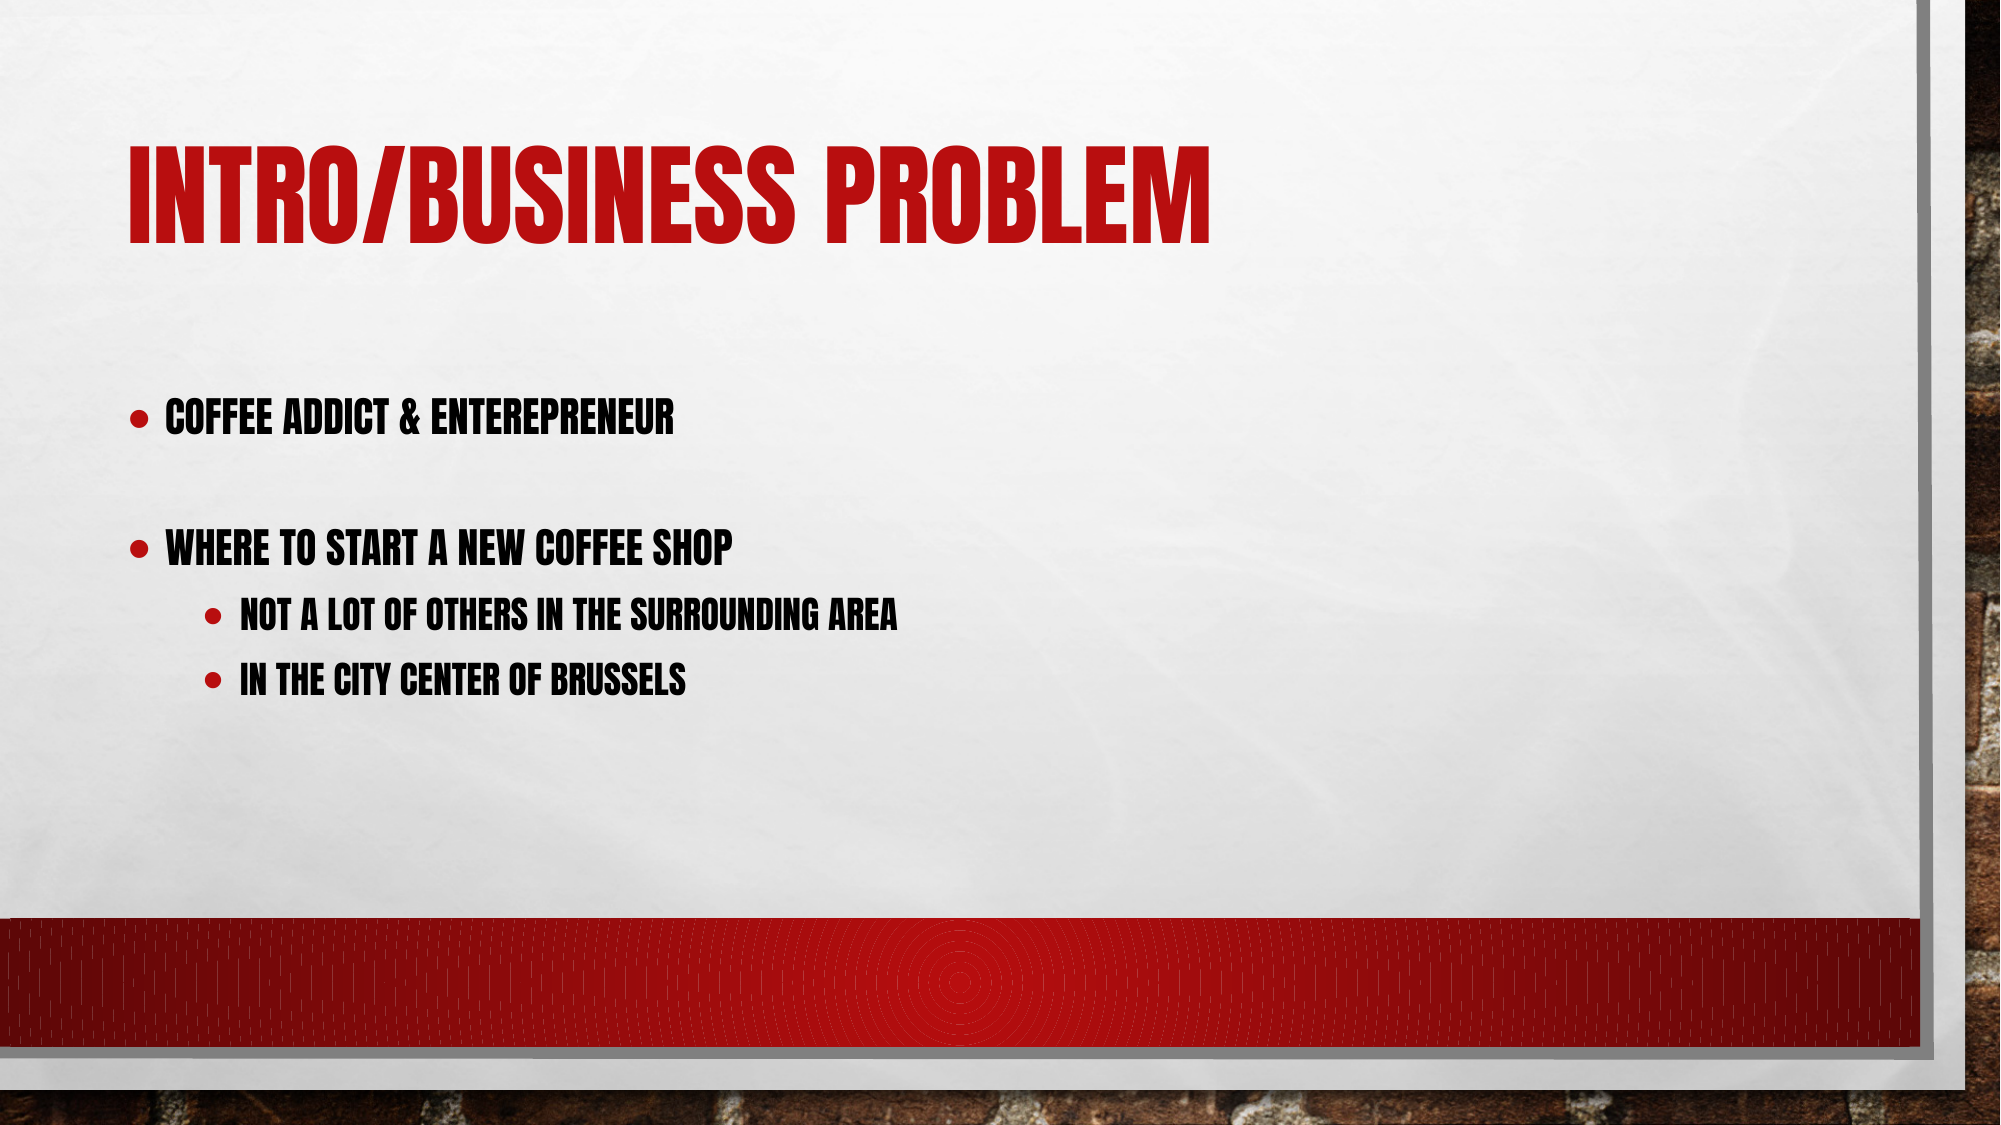

# Intro/Business problem
Coffee addict & enterepreneur
Where to start a new coffee shop
Not a lot of others in the surrounding area
In the city center of Brussels